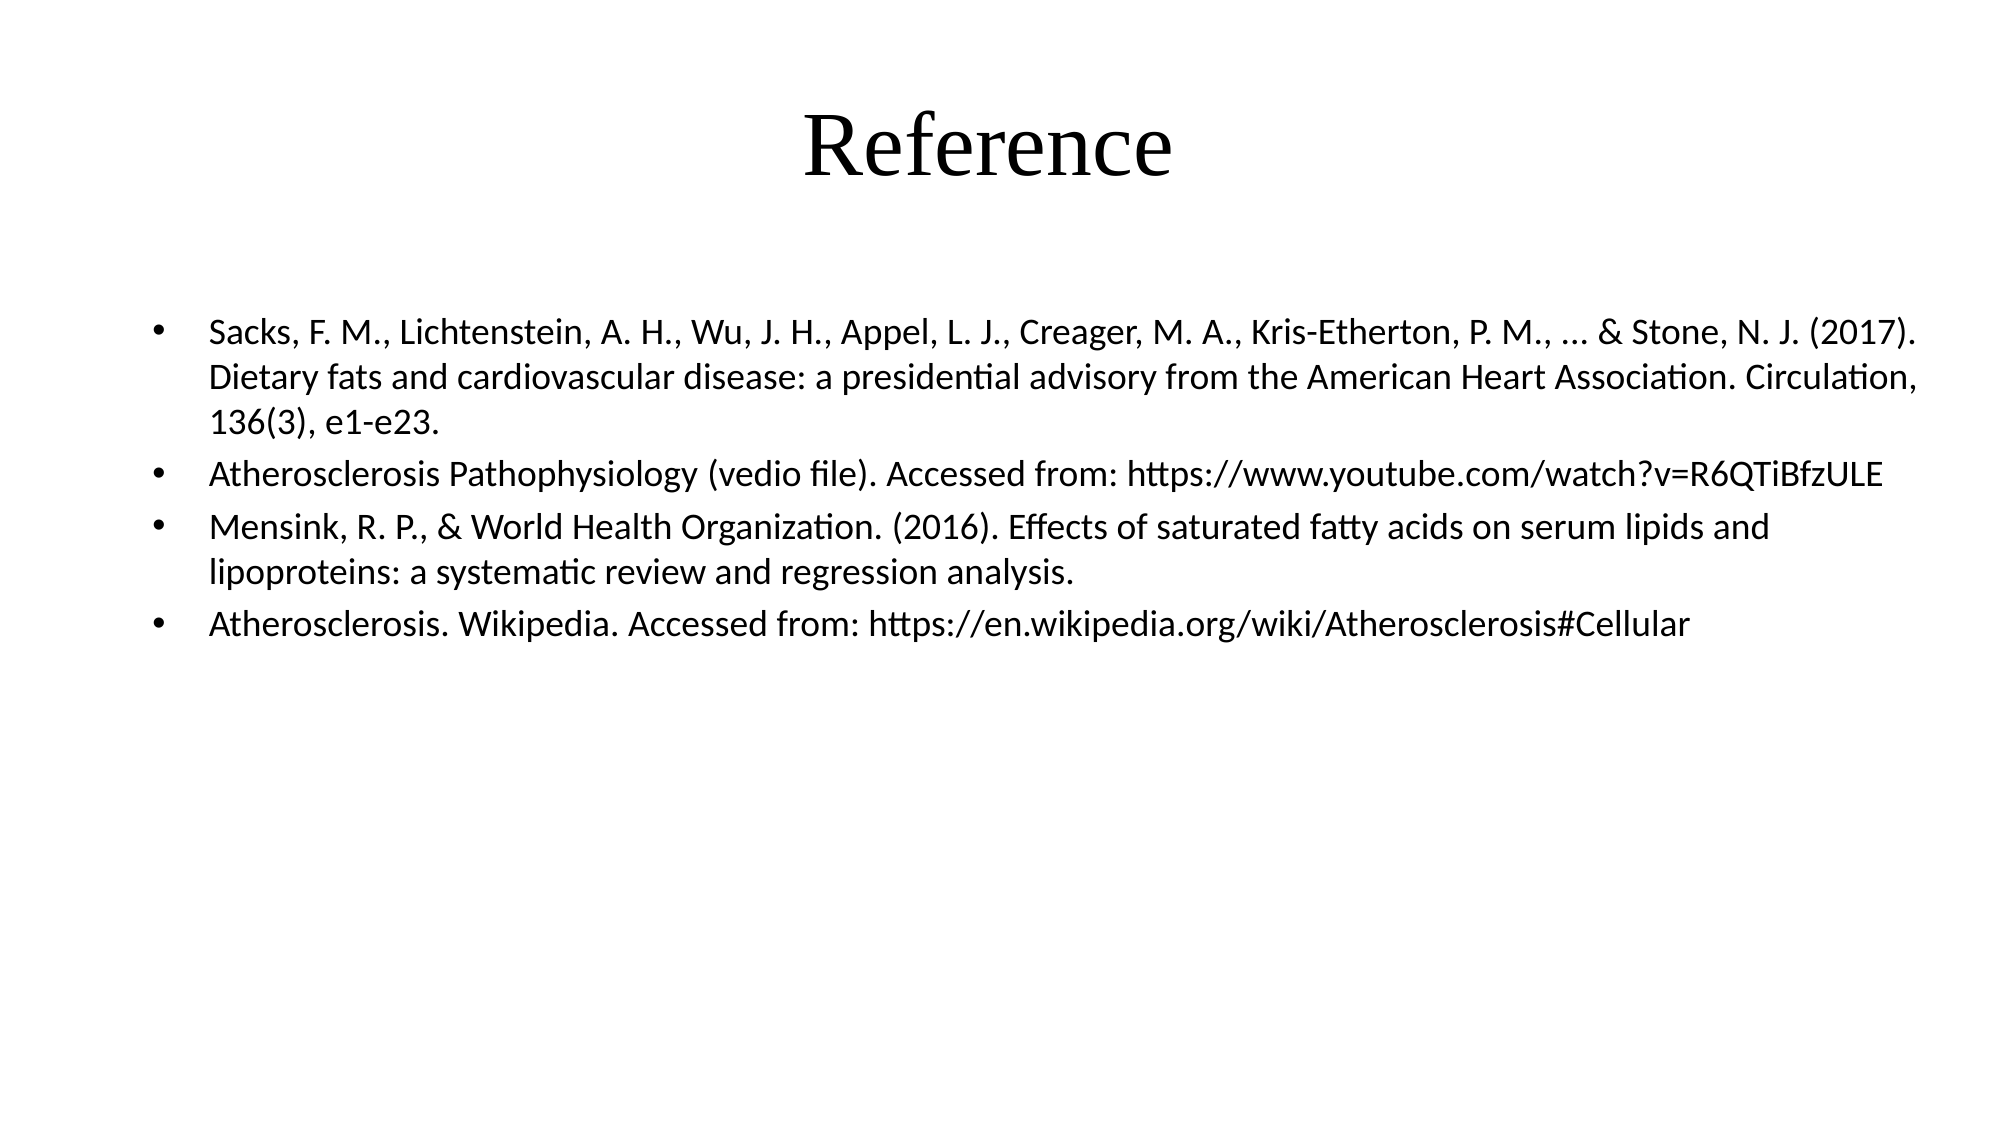

# Reference
Sacks, F. M., Lichtenstein, A. H., Wu, J. H., Appel, L. J., Creager, M. A., Kris-Etherton, P. M., ... & Stone, N. J. (2017). Dietary fats and cardiovascular disease: a presidential advisory from the American Heart Association. Circulation, 136(3), e1-e23.
Atherosclerosis Pathophysiology (vedio file). Accessed from: https://www.youtube.com/watch?v=R6QTiBfzULE
Mensink, R. P., & World Health Organization. (2016). Effects of saturated fatty acids on serum lipids and lipoproteins: a systematic review and regression analysis.
Atherosclerosis. Wikipedia. Accessed from: https://en.wikipedia.org/wiki/Atherosclerosis#Cellular